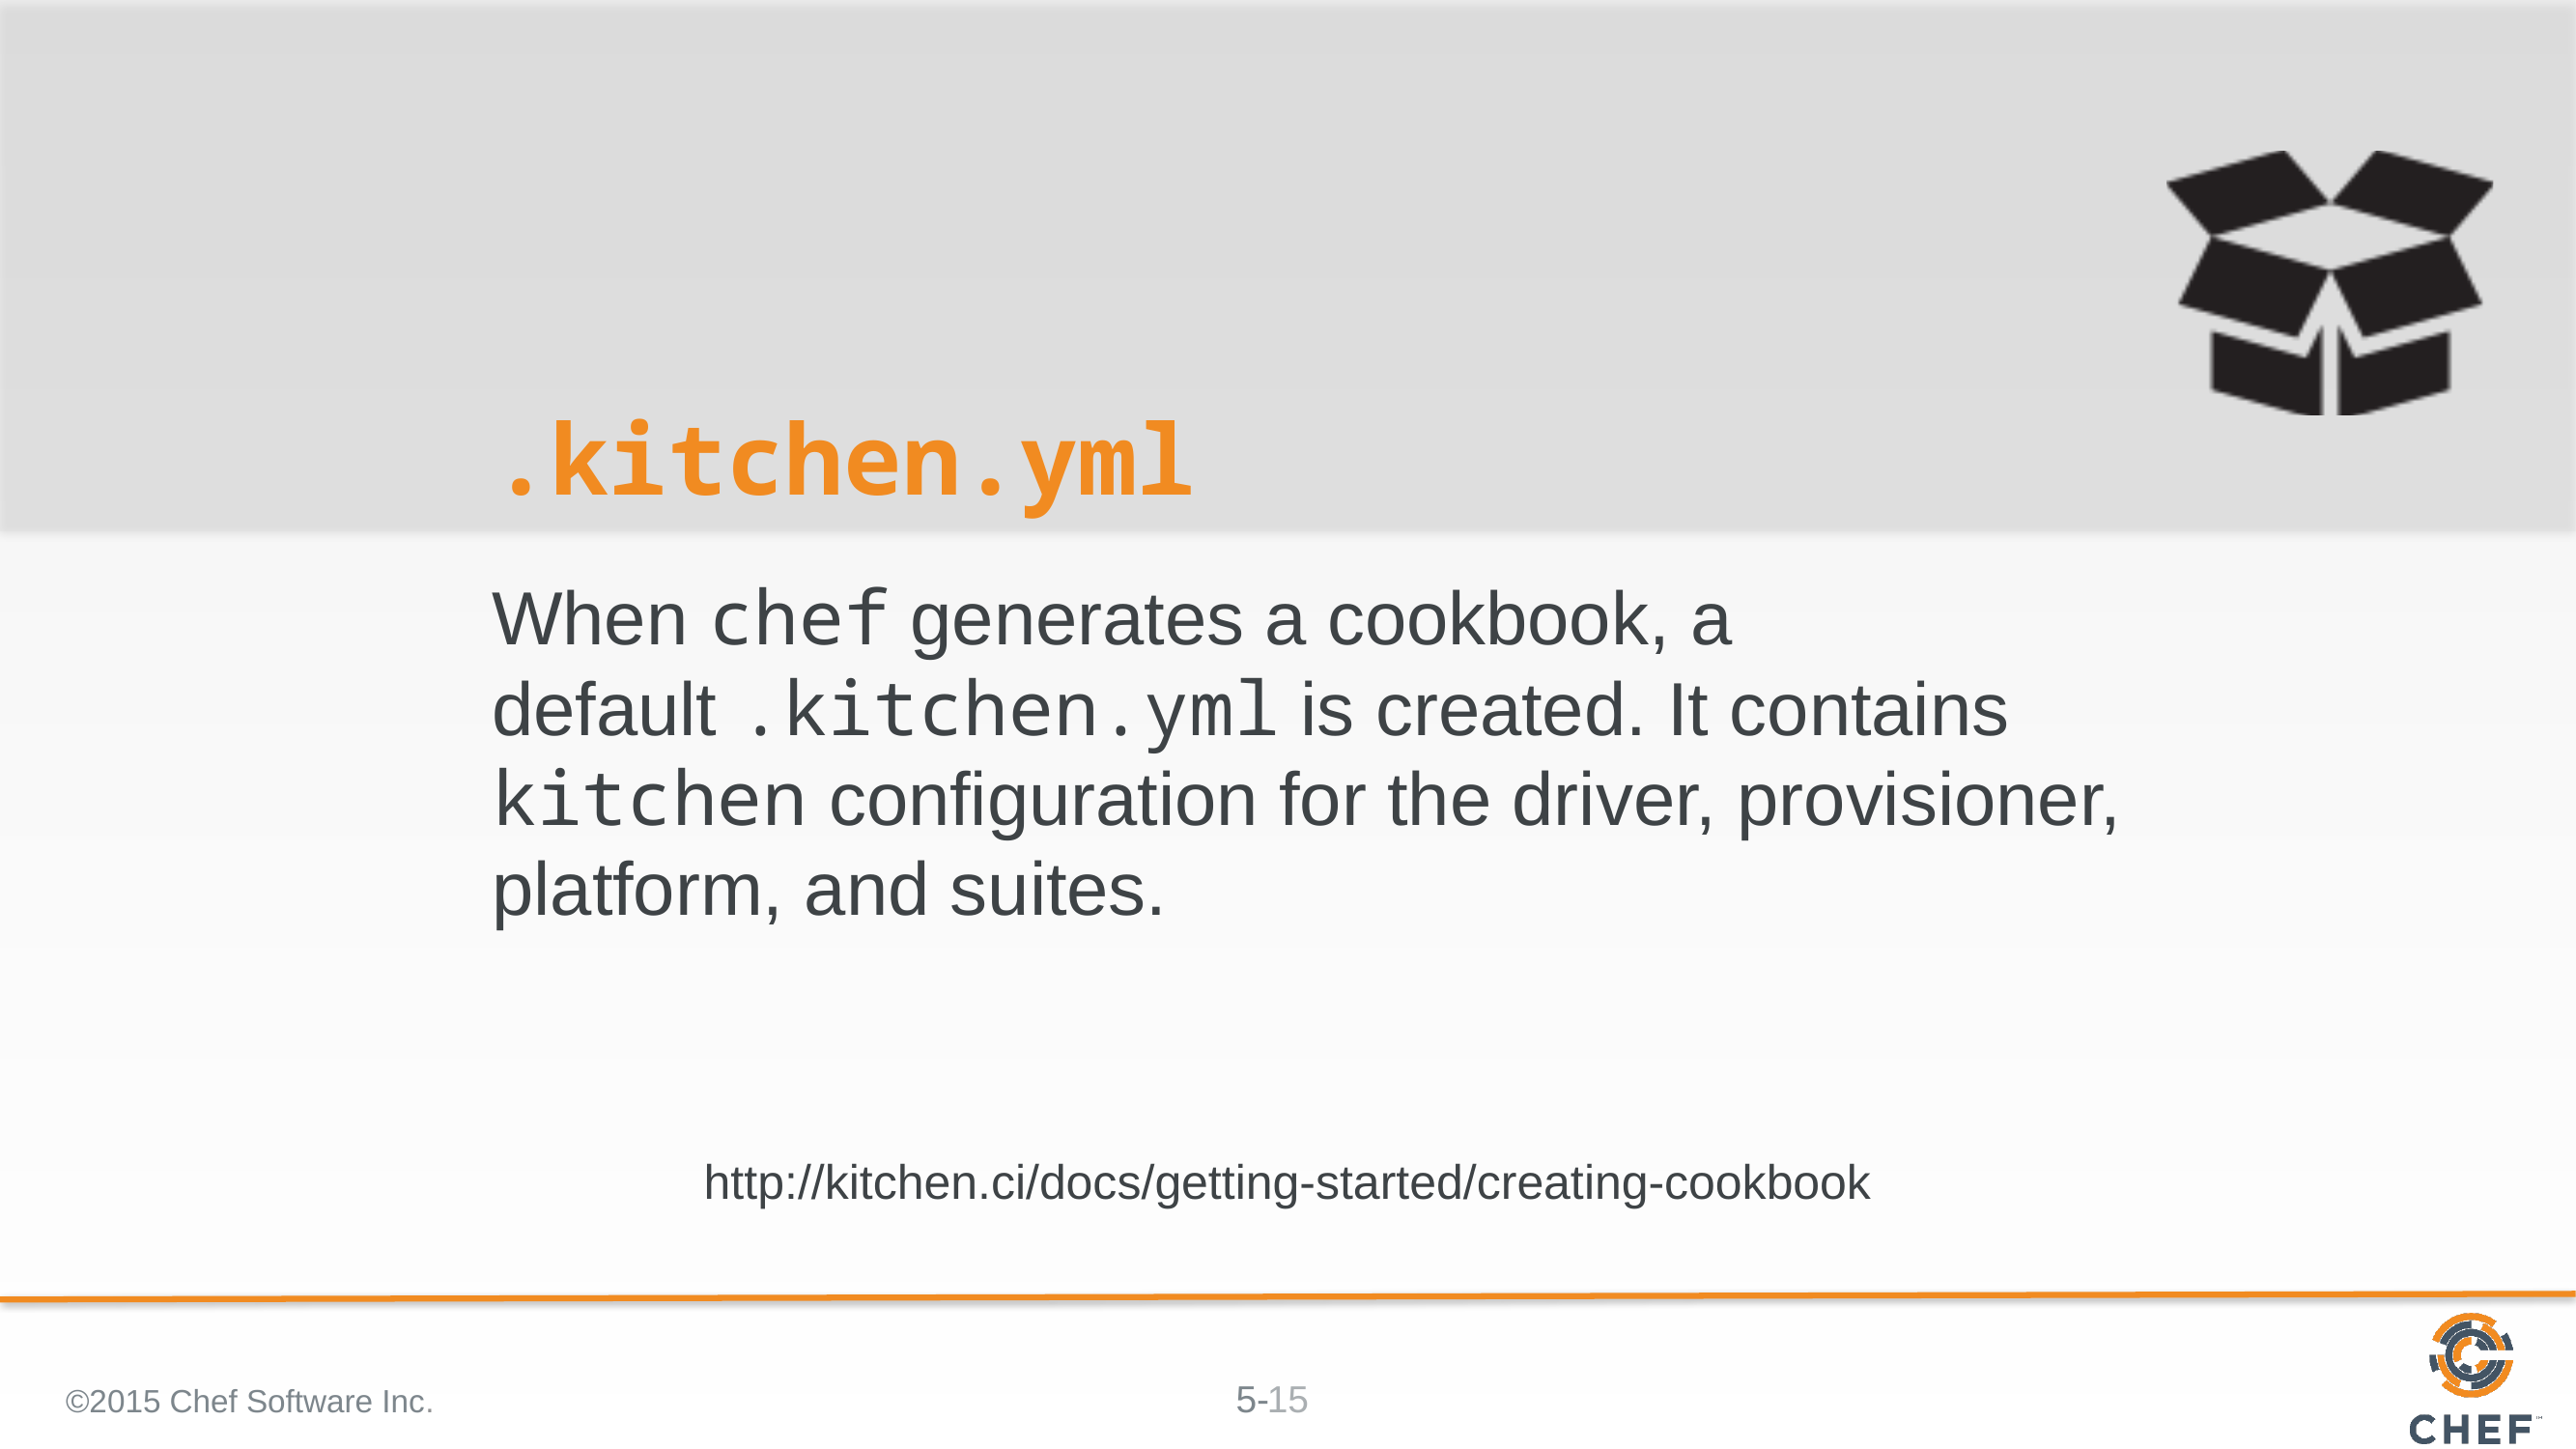

# .kitchen.yml
When chef generates a cookbook, a default .kitchen.yml is created. It contains kitchen configuration for the driver, provisioner, platform, and suites.
http://kitchen.ci/docs/getting-started/creating-cookbook
©2015 Chef Software Inc.
15